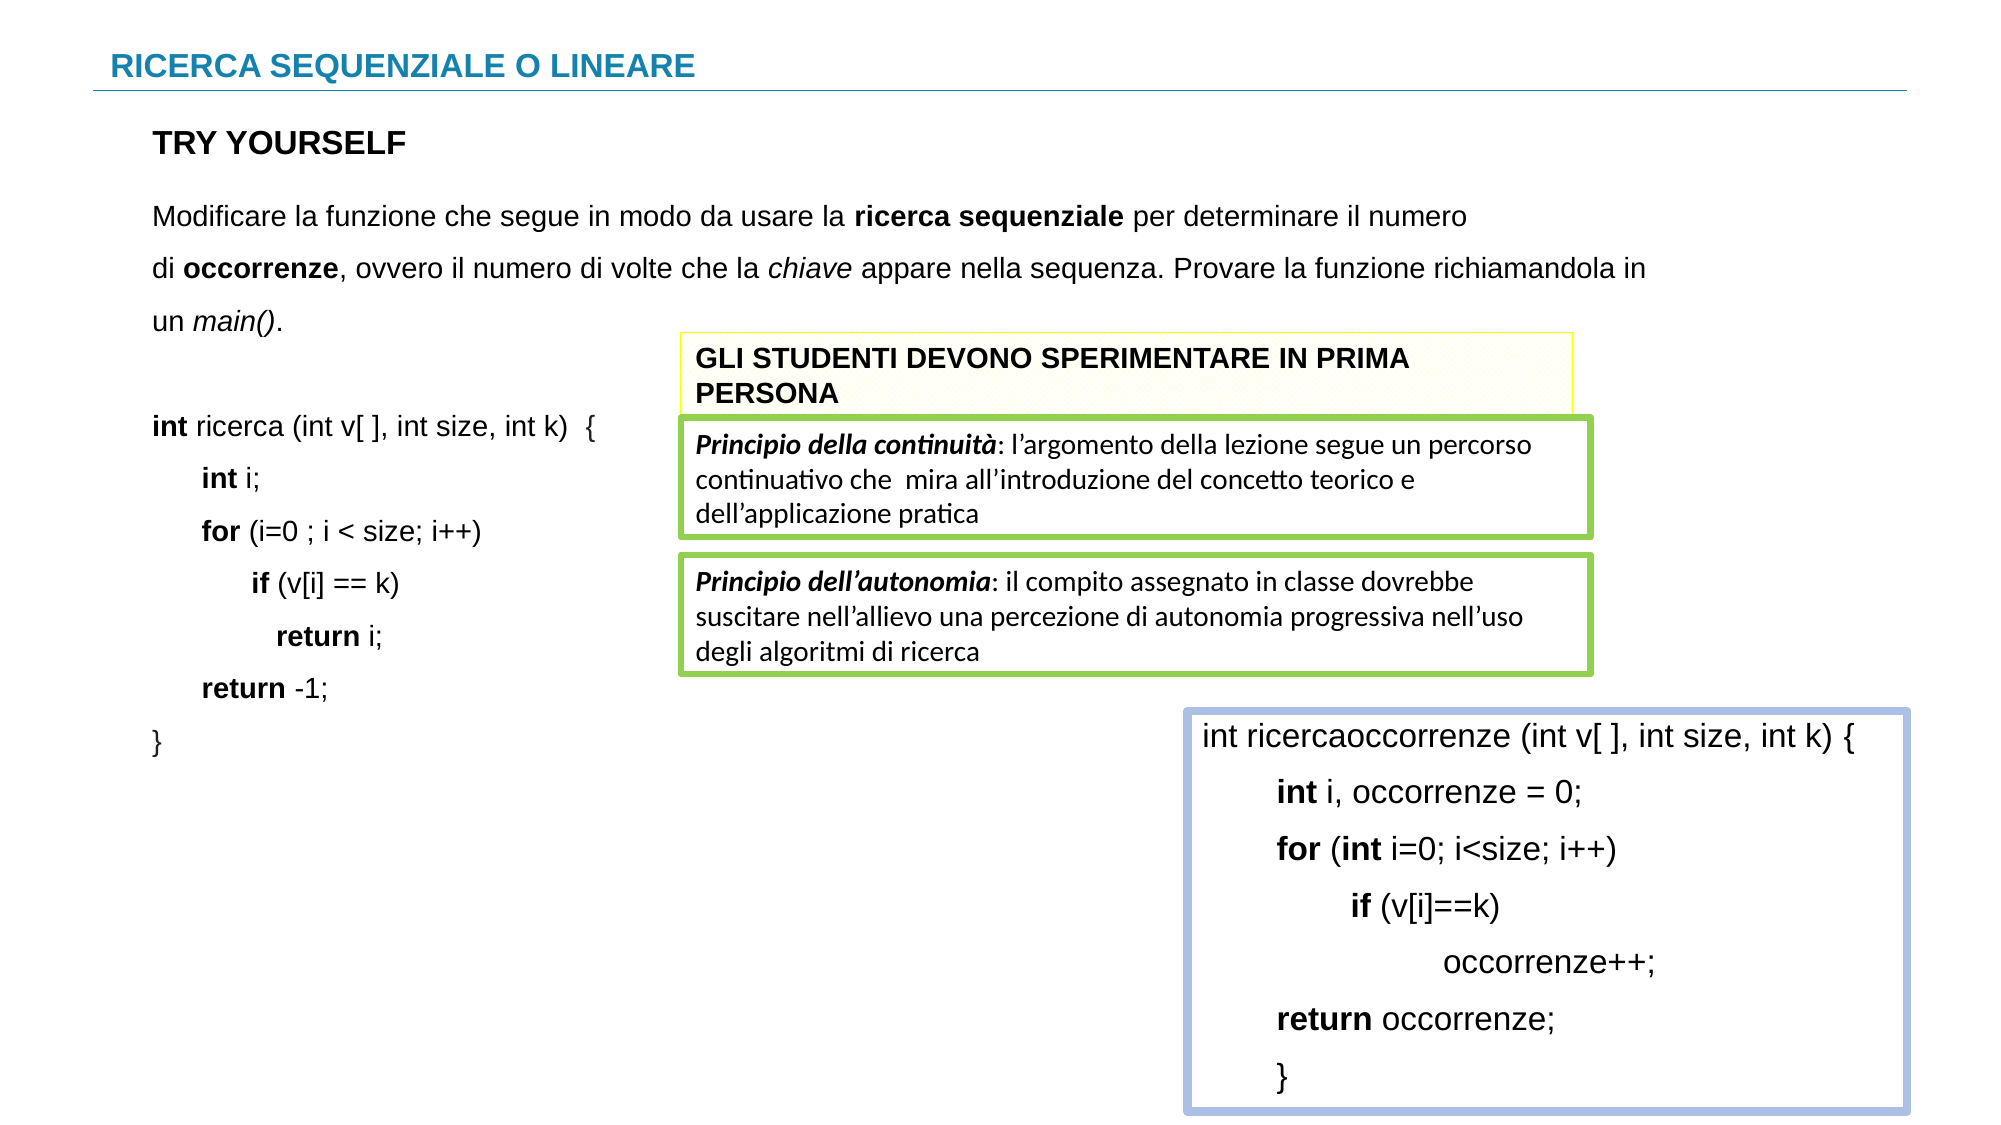

RICERCA SEQUENZIALE O LINEARE
# TRY YOURSELF
Modificare la funzione che segue in modo da usare la ricerca sequenziale per determinare il numero di occorrenze, ovvero il numero di volte che la chiave appare nella sequenza. Provare la funzione richiamandola in un main().

int ricerca (int v[ ], int size, int k)  {
      int i;
      for (i=0 ; i < size; i++)
            if (v[i] == k)
               return i;
      return -1;
}
GLI STUDENTI DEVONO SPERIMENTARE IN PRIMA PERSONA
Principio della continuità: l’argomento della lezione segue un percorso continuativo che  mira all’introduzione del concetto teorico e dell’applicazione pratica
Principio dell’autonomia: il compito assegnato in classe dovrebbe suscitare nell’allievo una percezione di autonomia progressiva nell’uso degli algoritmi di ricerca
int ricercaoccorrenze (int v[ ], int size, int k) {
int i, occorrenze = 0;
for (int i=0; i<size; i++)
        if (v[i]==k)
                  occorrenze++;
return occorrenze;
}